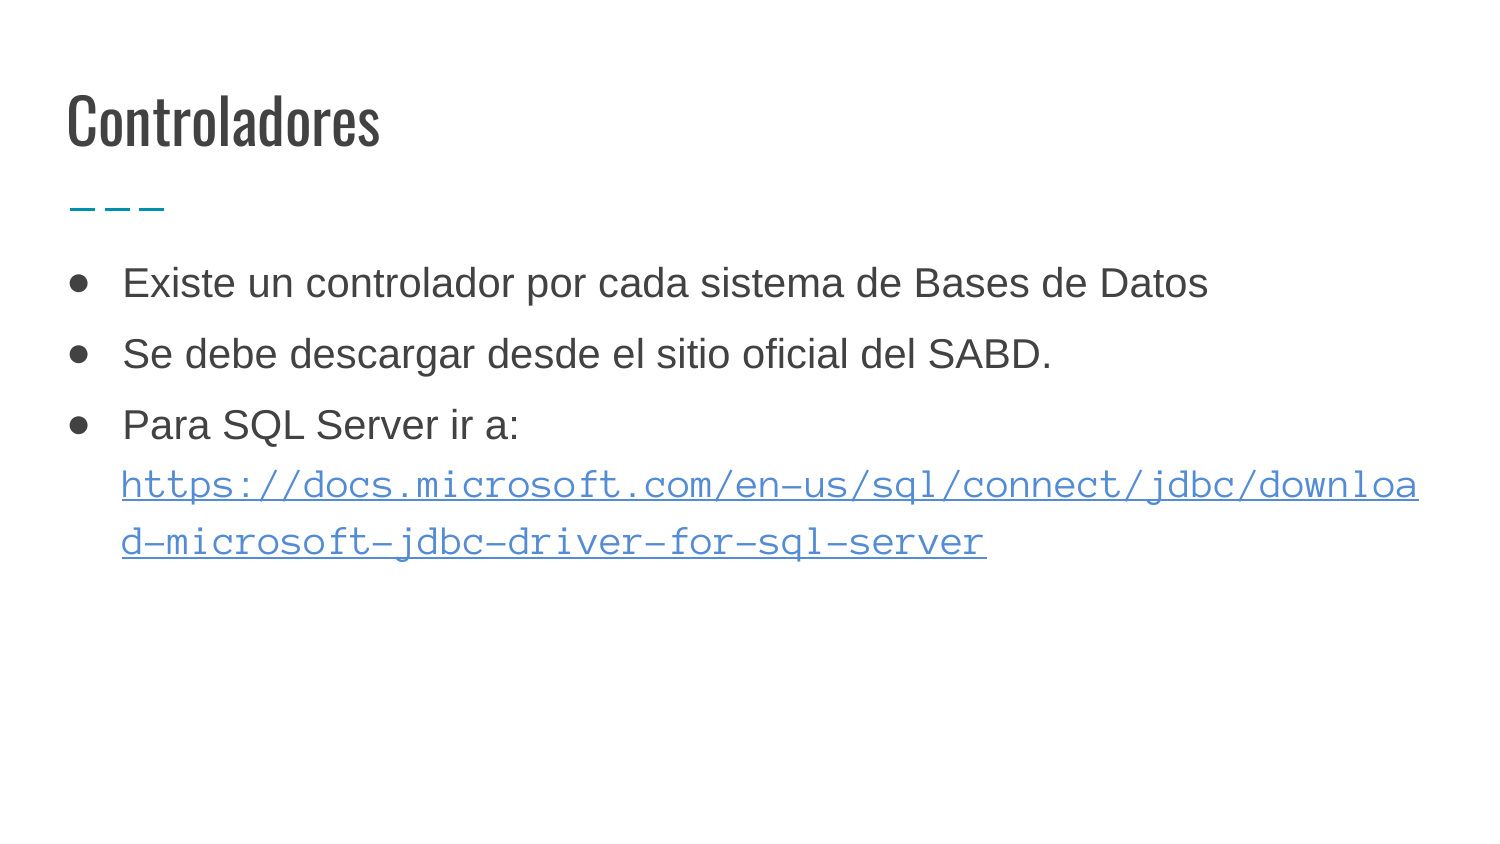

# Controladores
Existe un controlador por cada sistema de Bases de Datos
Se debe descargar desde el sitio oficial del SABD.
Para SQL Server ir a: https://docs.microsoft.com/en-us/sql/connect/jdbc/download-microsoft-jdbc-driver-for-sql-server